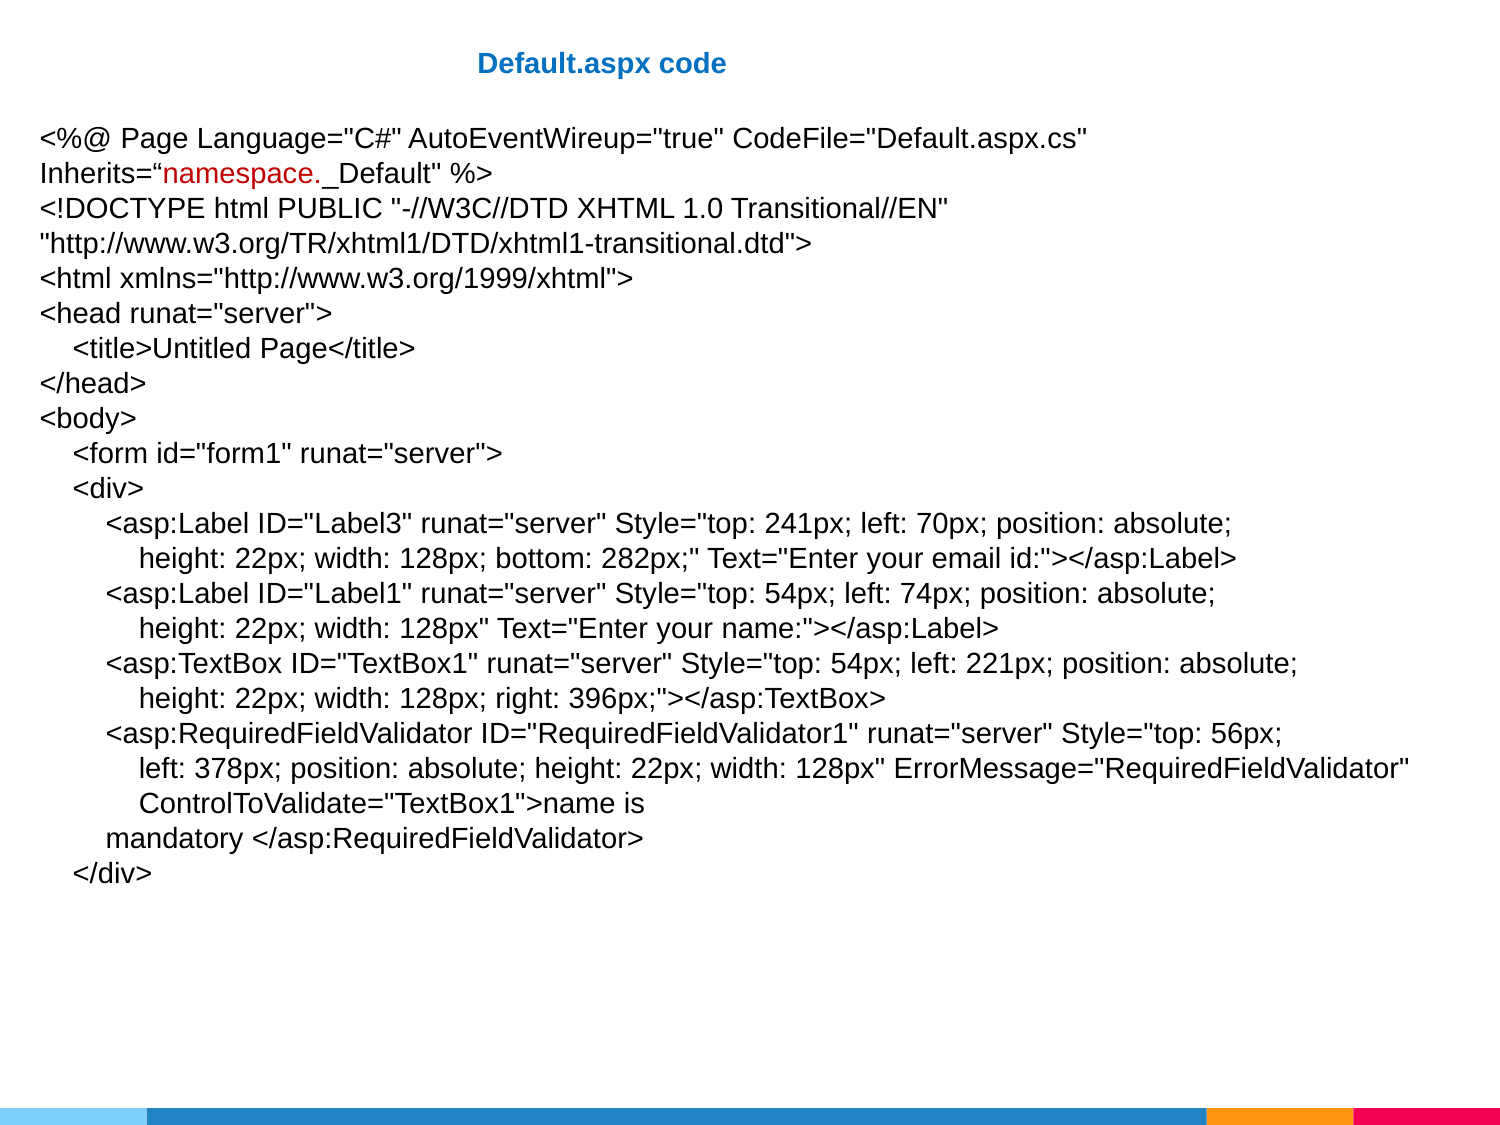

Default.aspx code
<%@ Page Language="C#" AutoEventWireup="true" CodeFile="Default.aspx.cs" Inherits=“namespace._Default" %>
<!DOCTYPE html PUBLIC "-//W3C//DTD XHTML 1.0 Transitional//EN" "http://www.w3.org/TR/xhtml1/DTD/xhtml1-transitional.dtd">
<html xmlns="http://www.w3.org/1999/xhtml">
<head runat="server">
    <title>Untitled Page</title>
</head>
<body>
    <form id="form1" runat="server">
    <div>
        <asp:Label ID="Label3" runat="server" Style="top: 241px; left: 70px; position: absolute;
            height: 22px; width: 128px; bottom: 282px;" Text="Enter your email id:"></asp:Label>
        <asp:Label ID="Label1" runat="server" Style="top: 54px; left: 74px; position: absolute;
            height: 22px; width: 128px" Text="Enter your name:"></asp:Label>
        <asp:TextBox ID="TextBox1" runat="server" Style="top: 54px; left: 221px; position: absolute;
            height: 22px; width: 128px; right: 396px;"></asp:TextBox>
        <asp:RequiredFieldValidator ID="RequiredFieldValidator1" runat="server" Style="top: 56px;
            left: 378px; position: absolute; height: 22px; width: 128px" ErrorMessage="RequiredFieldValidator"
            ControlToValidate="TextBox1">name is
        mandatory </asp:RequiredFieldValidator>
    </div>